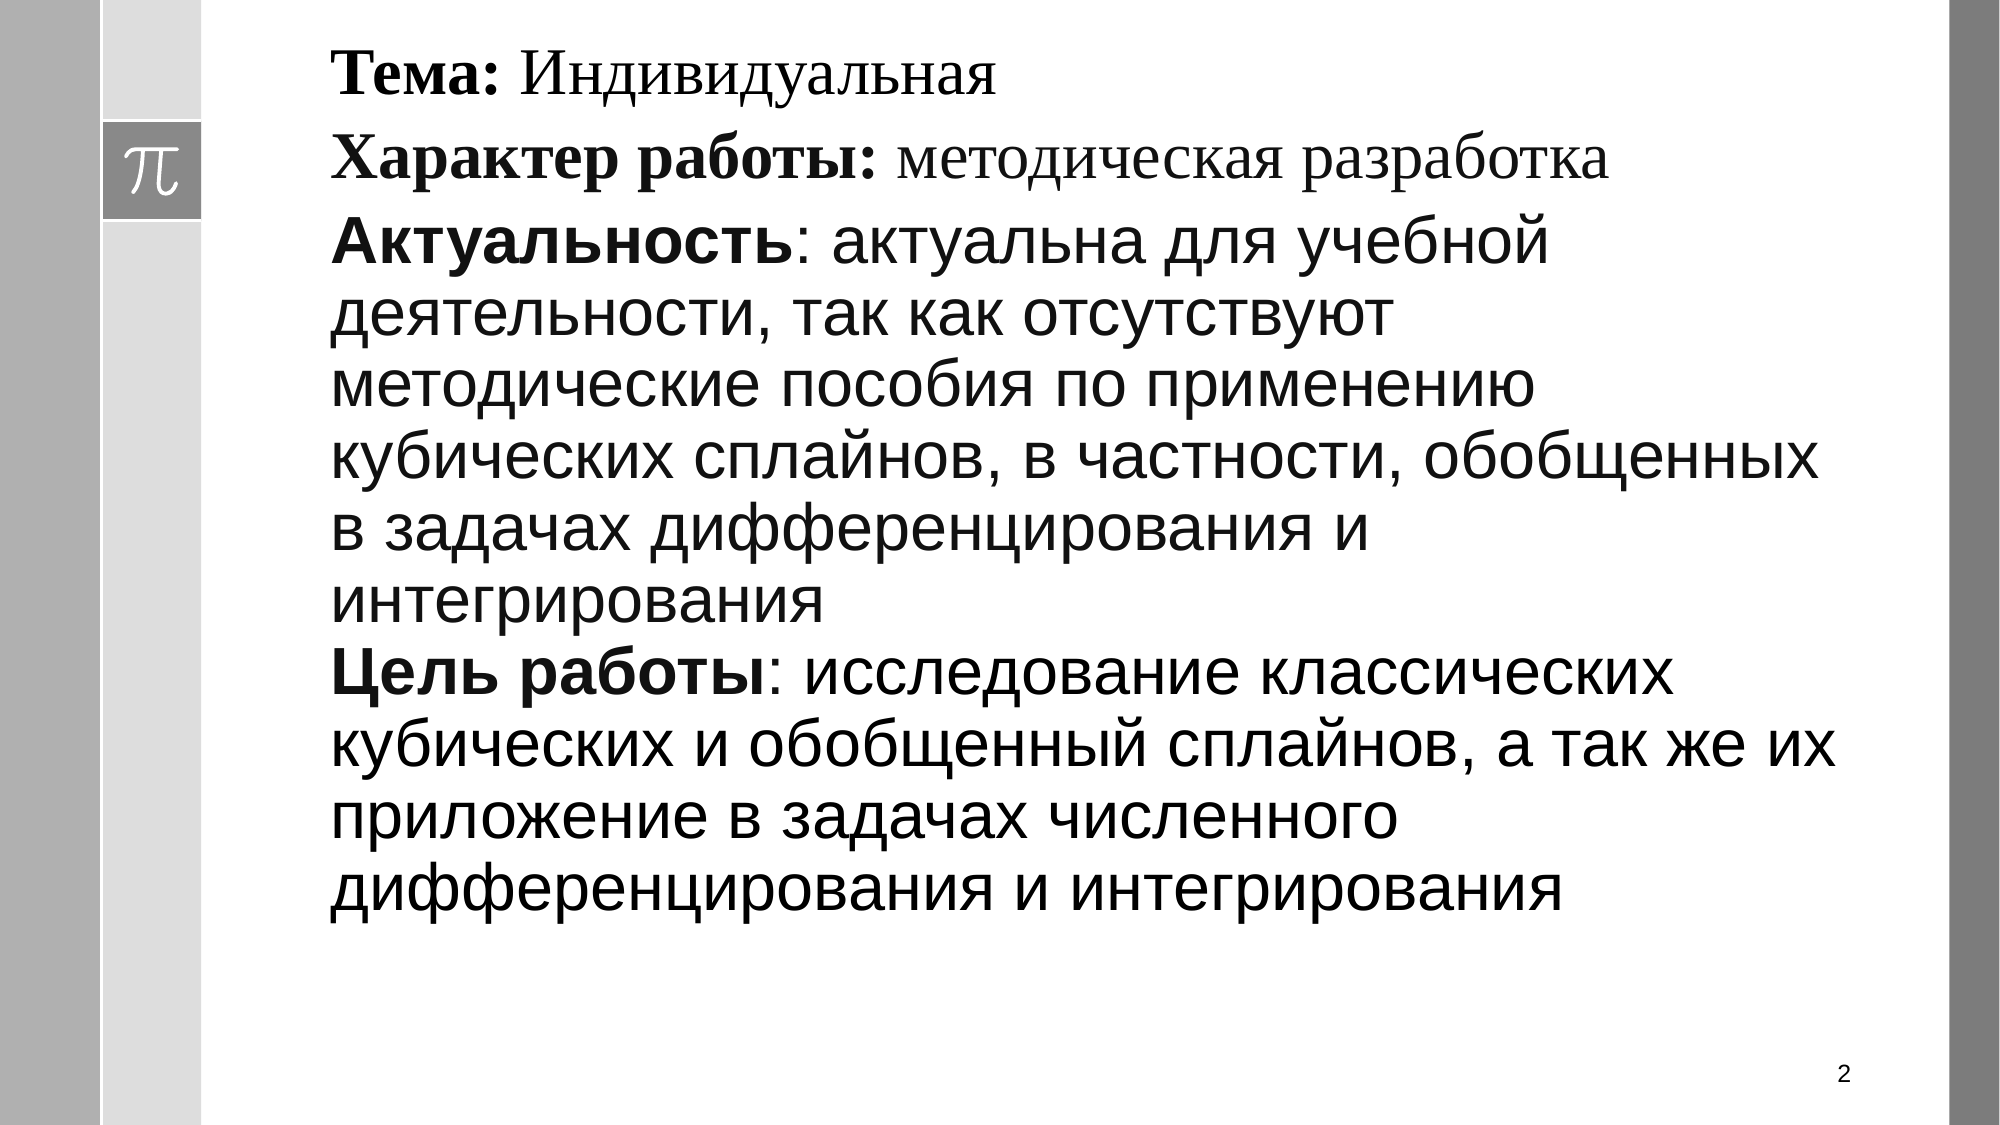

Тема: Индивидуальная
Характер работы: методическая разработка
Актуальность: актуальна для учебной деятельности, так как отсутствуют методические пособия по применению кубических сплайнов, в частности, обобщенных в задачах дифференцирования и интегрирования
Цель работы: исследование классических кубических и обобщенный сплайнов, а так же их приложение в задачах численного дифференцирования и интегрирования

#
2